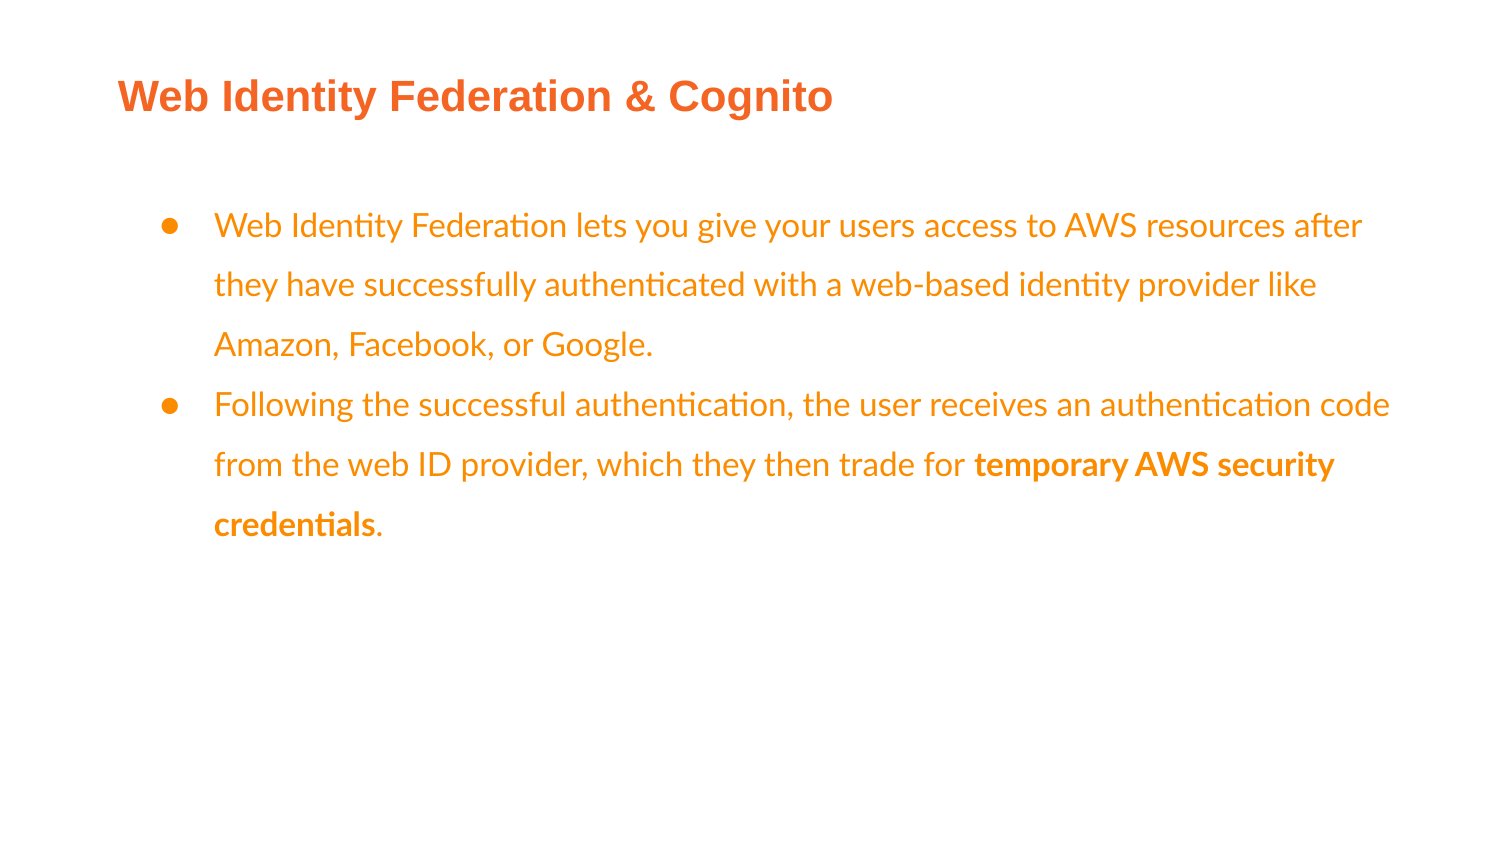

Web Identity Federation & Cognito
Web Identity Federation lets you give your users access to AWS resources after they have successfully authenticated with a web-based identity provider like Amazon, Facebook, or Google.
Following the successful authentication, the user receives an authentication code from the web ID provider, which they then trade for temporary AWS security credentials.